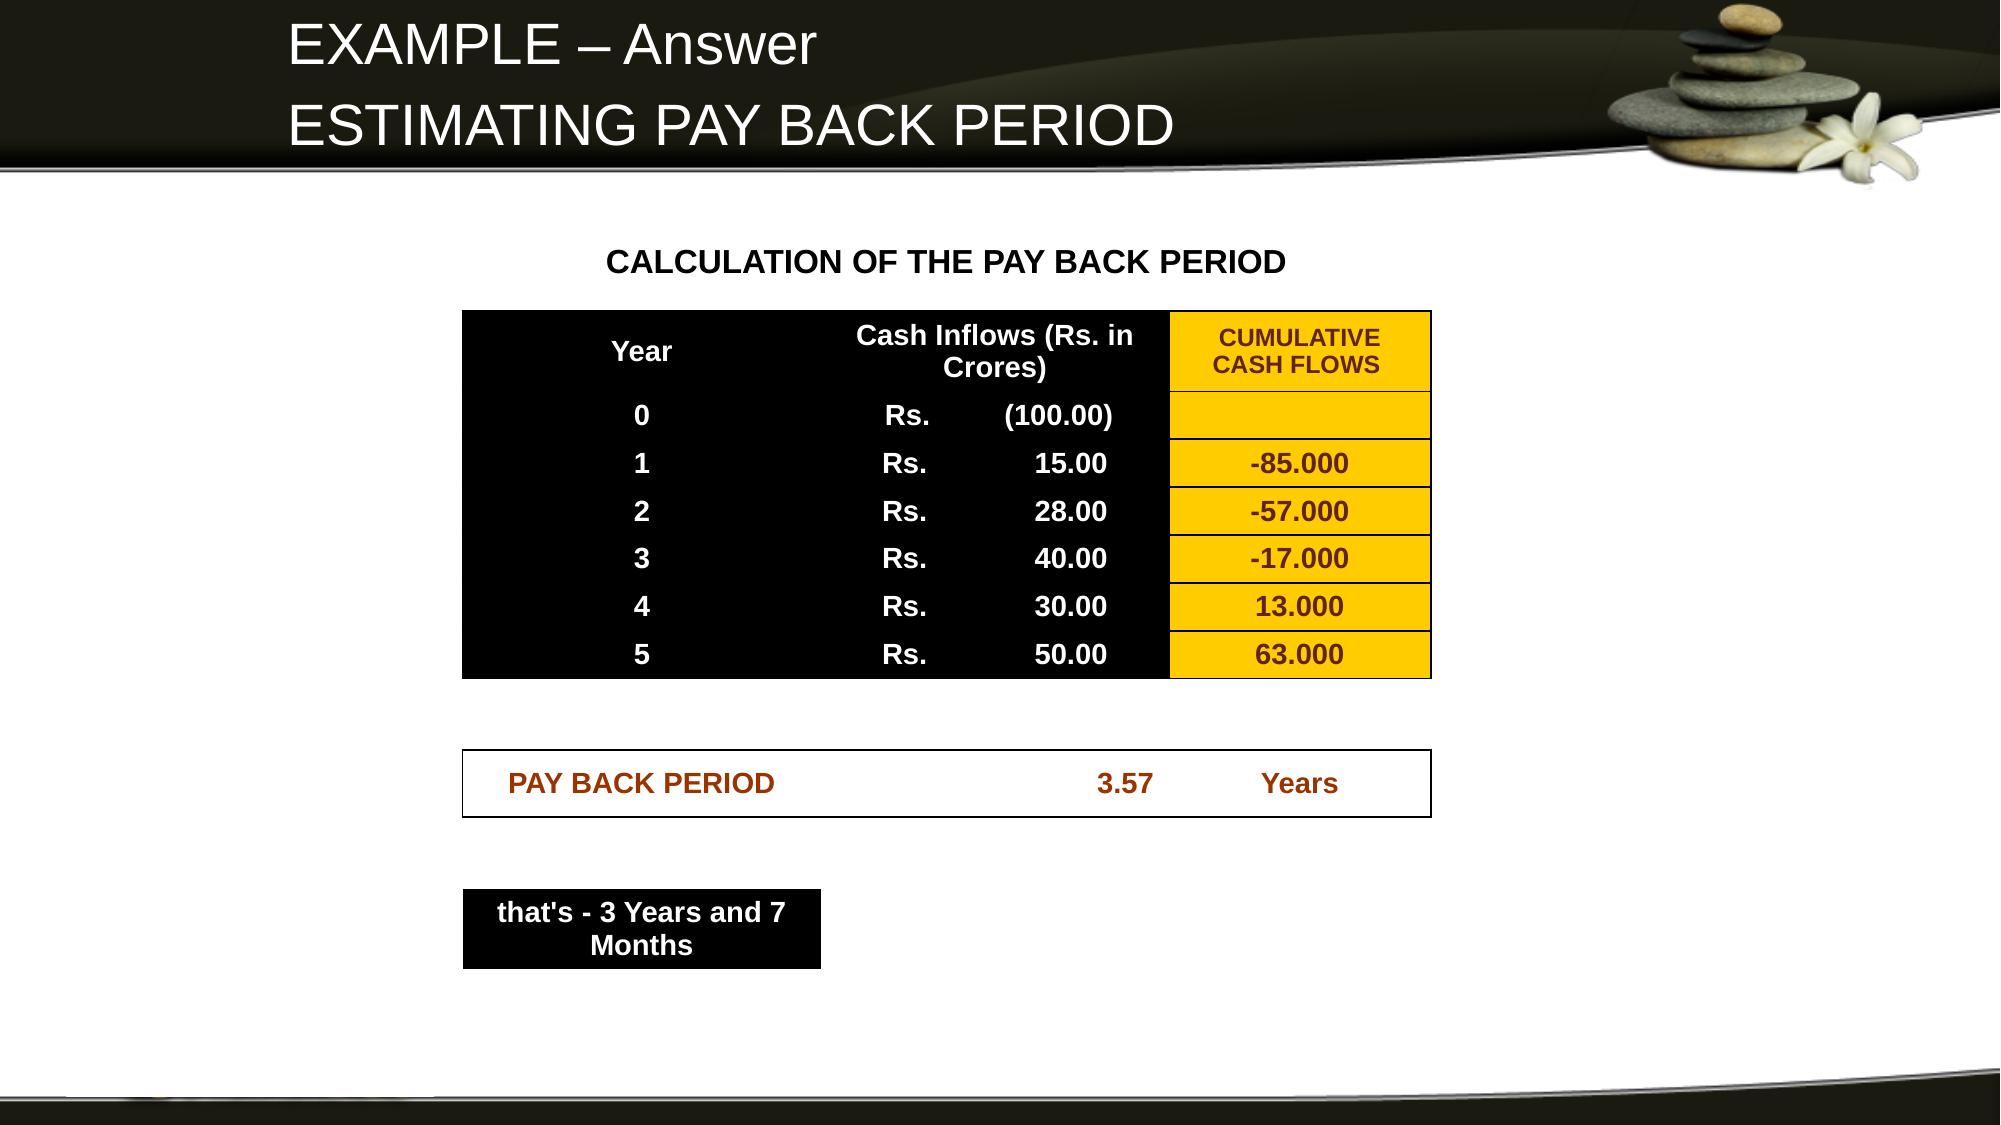

# EXAMPLE – Answer ESTIMATING PAY BACK PERIOD
| CALCULATION OF THE PAY BACK PERIOD |  |  |
| --- | --- | --- |
| Year | Cash Inflows (Rs. in Crores) | CUMULATIVE CASH FLOWS |
| 0 | Rs. (100.00) |  |
| 1 | Rs. 15.00 | -85.000 |
| 2 | Rs. 28.00 | -57.000 |
| 3 | Rs. 40.00 | -17.000 |
| 4 | Rs. 30.00 | 13.000 |
| 5 | Rs. 50.00 | 63.000 |
|  |  |  |
| PAY BACK PERIOD | 3.57 | Years |
|  |  |  |
| that's - 3 Years and 7 Months |  |  |